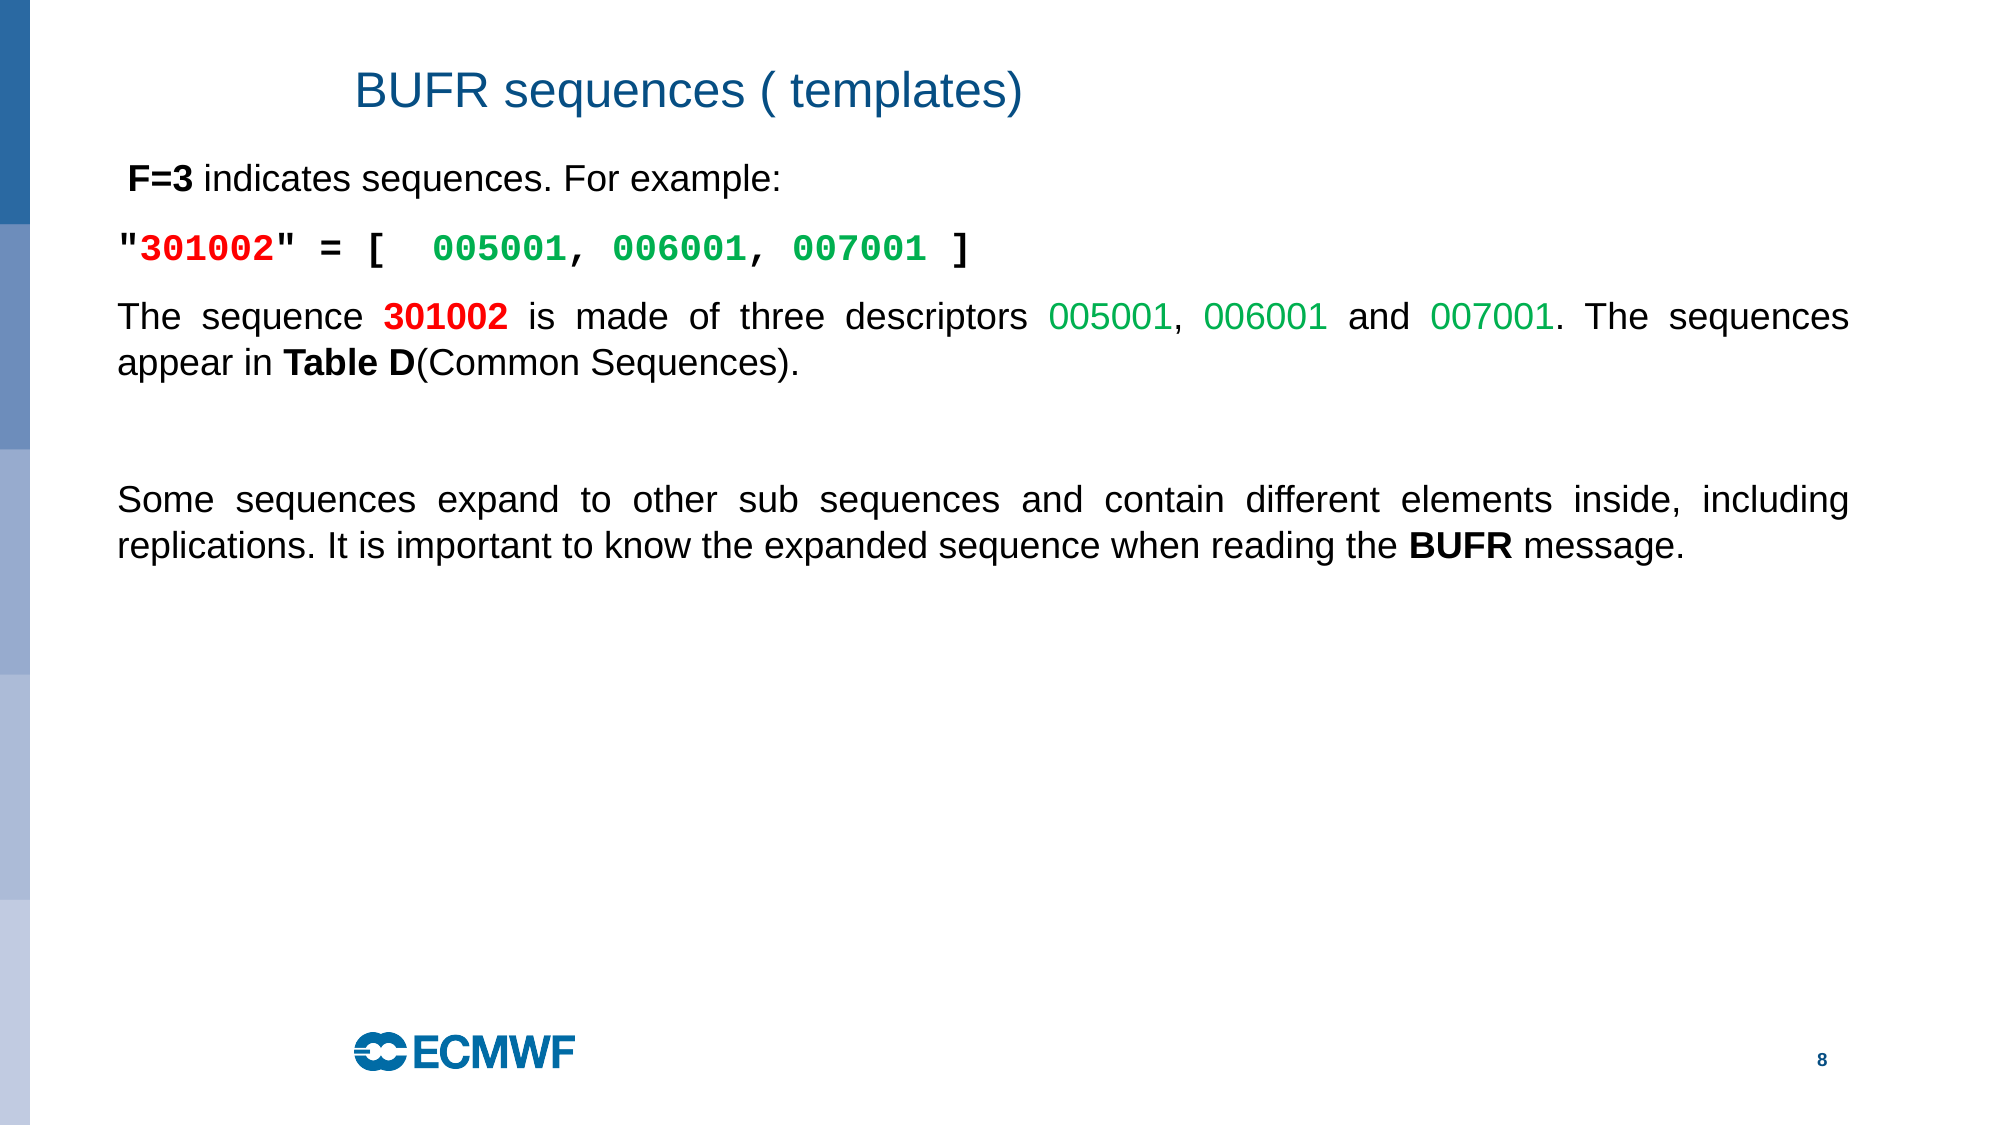

BUFR sequences ( templates)
 F=3 indicates sequences. For example:
"301002" = [  005001, 006001, 007001 ]
The sequence 301002 is made of three descriptors 005001, 006001 and 007001. The sequences appear in Table D(Common Sequences).

Some sequences expand to other sub sequences and contain different elements inside, including replications. It is important to know the expanded sequence when reading the BUFR message.

8